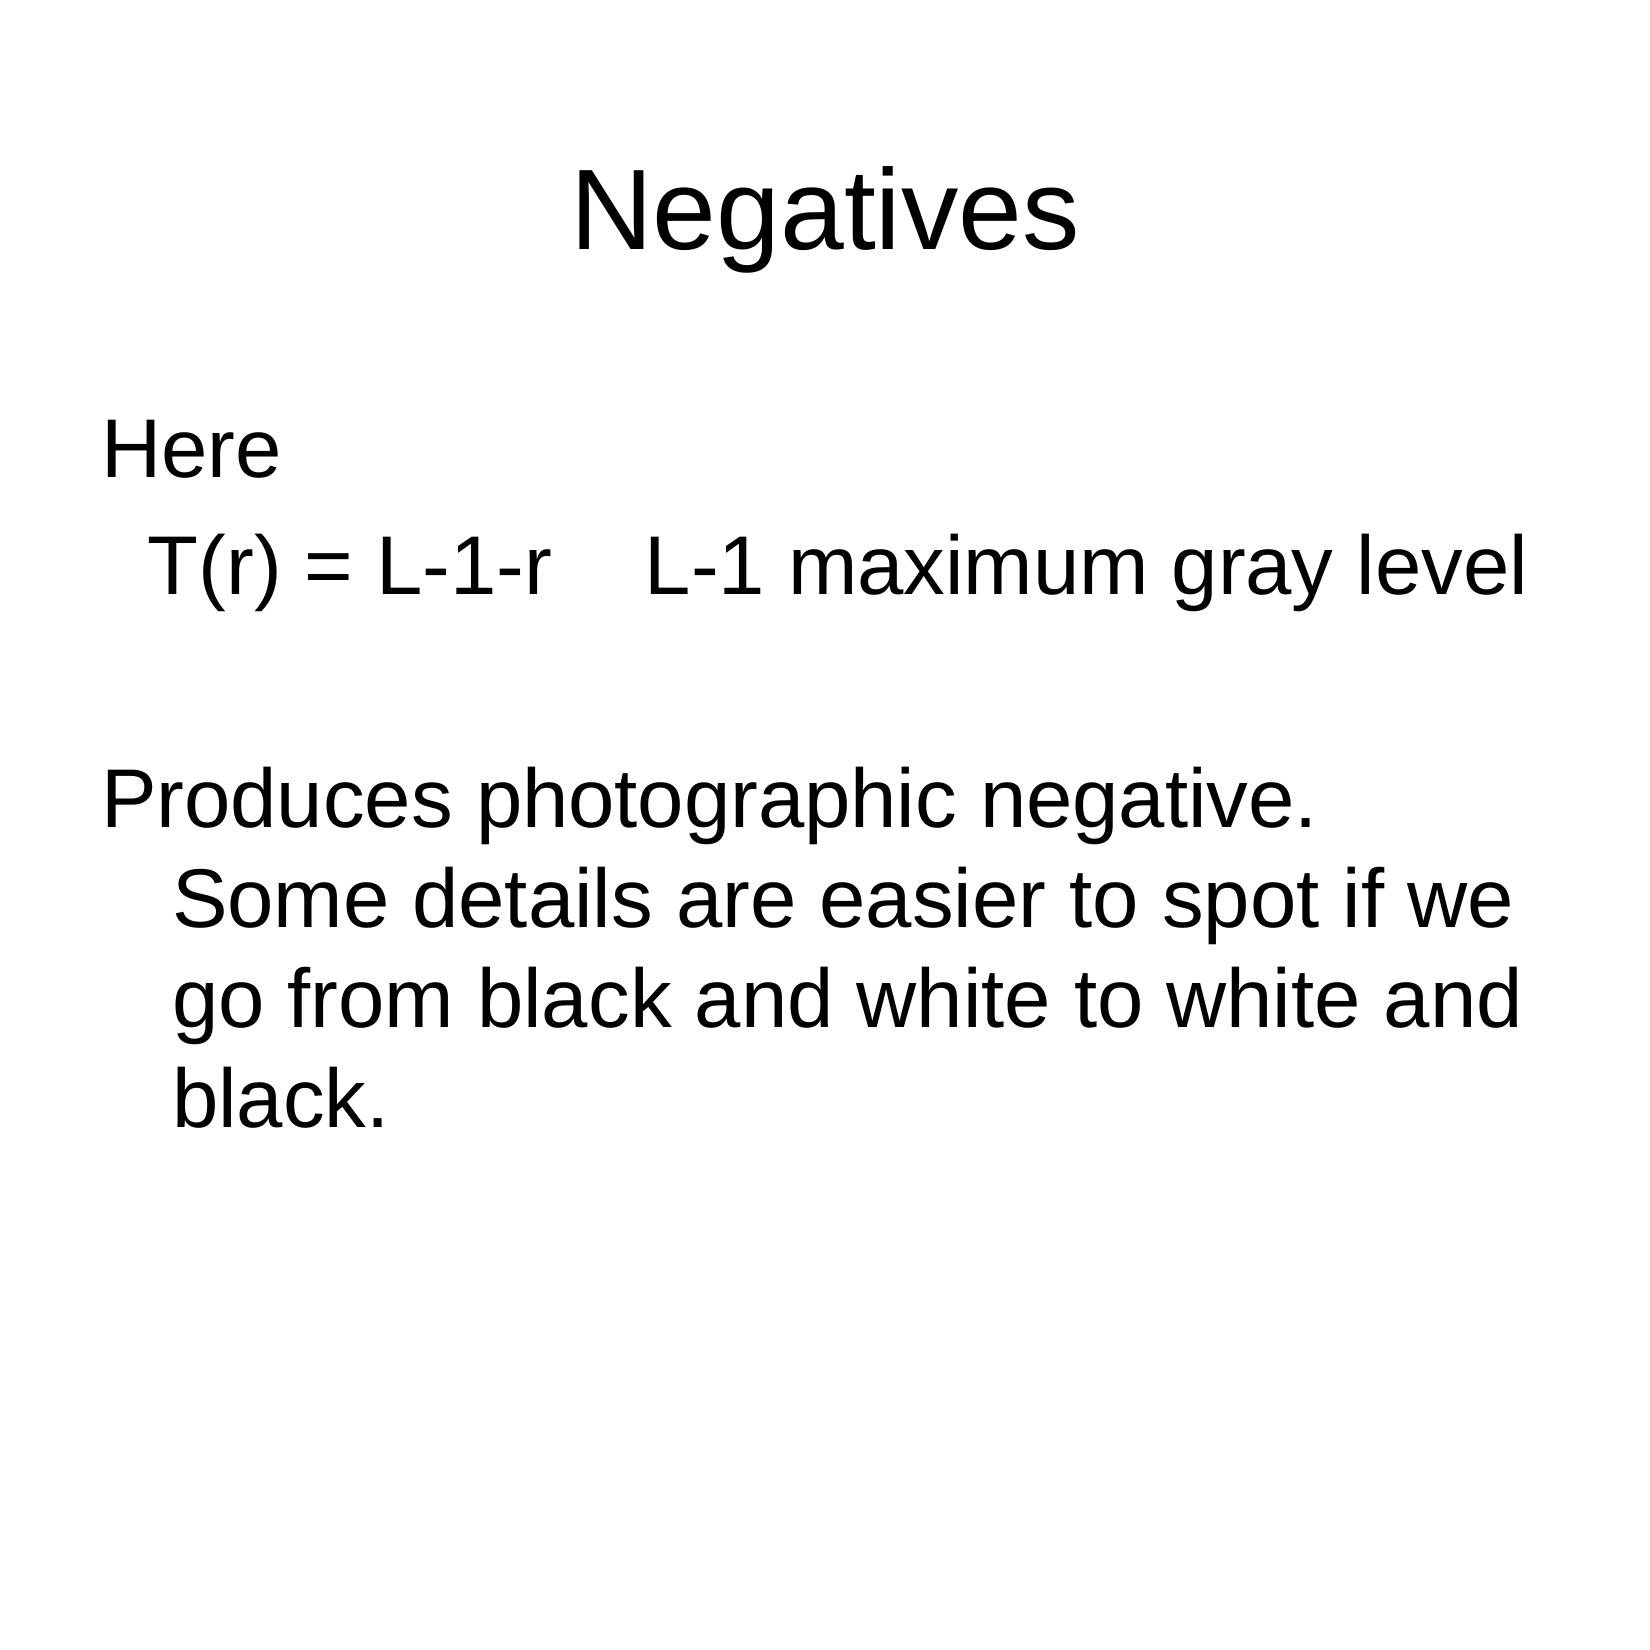

# Negatives
Here
  T(r) = L-1-r    L-1 maximum gray level

Produces photographic negative. Some details are easier to spot if we go from black and white to white and black.